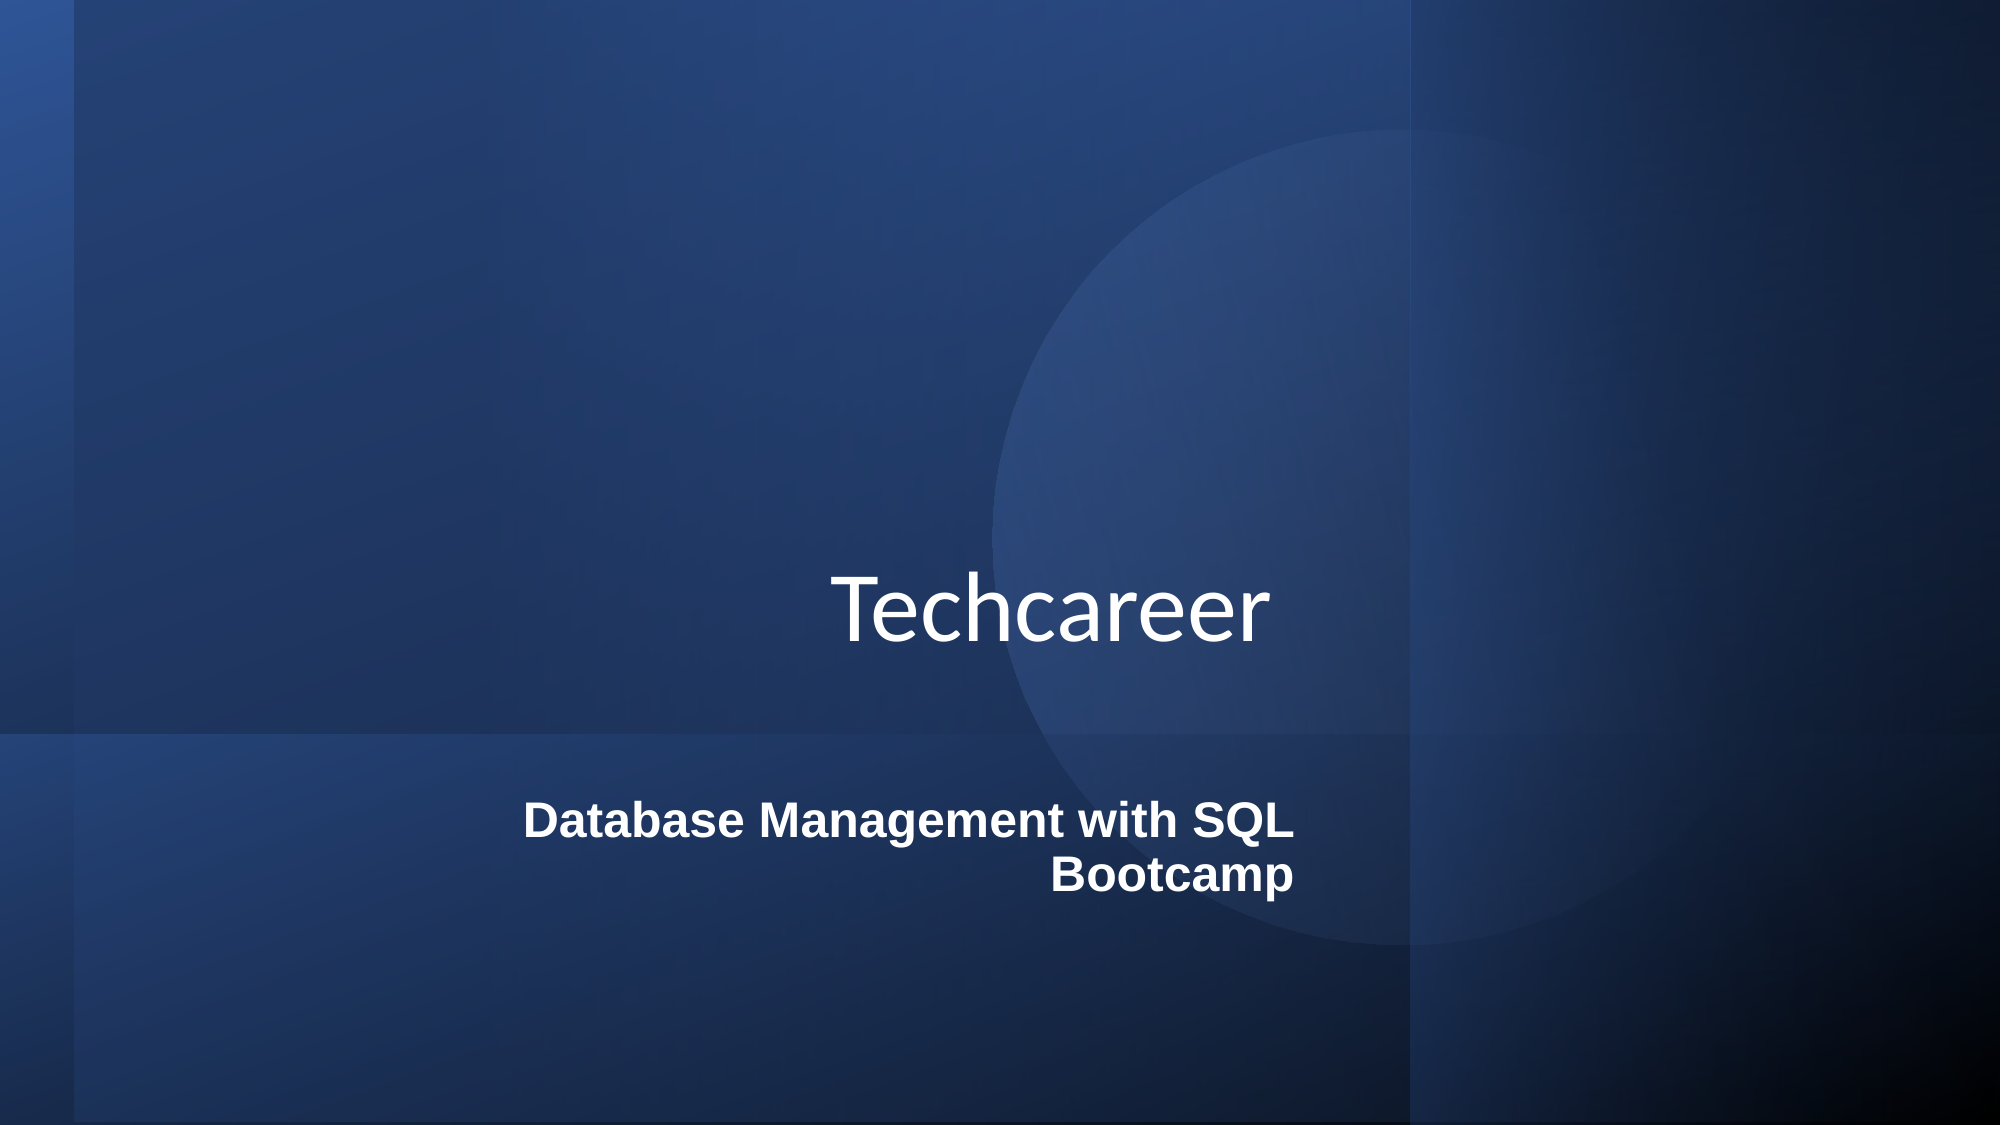

# Techcareer

Database Management with SQL Bootcamp